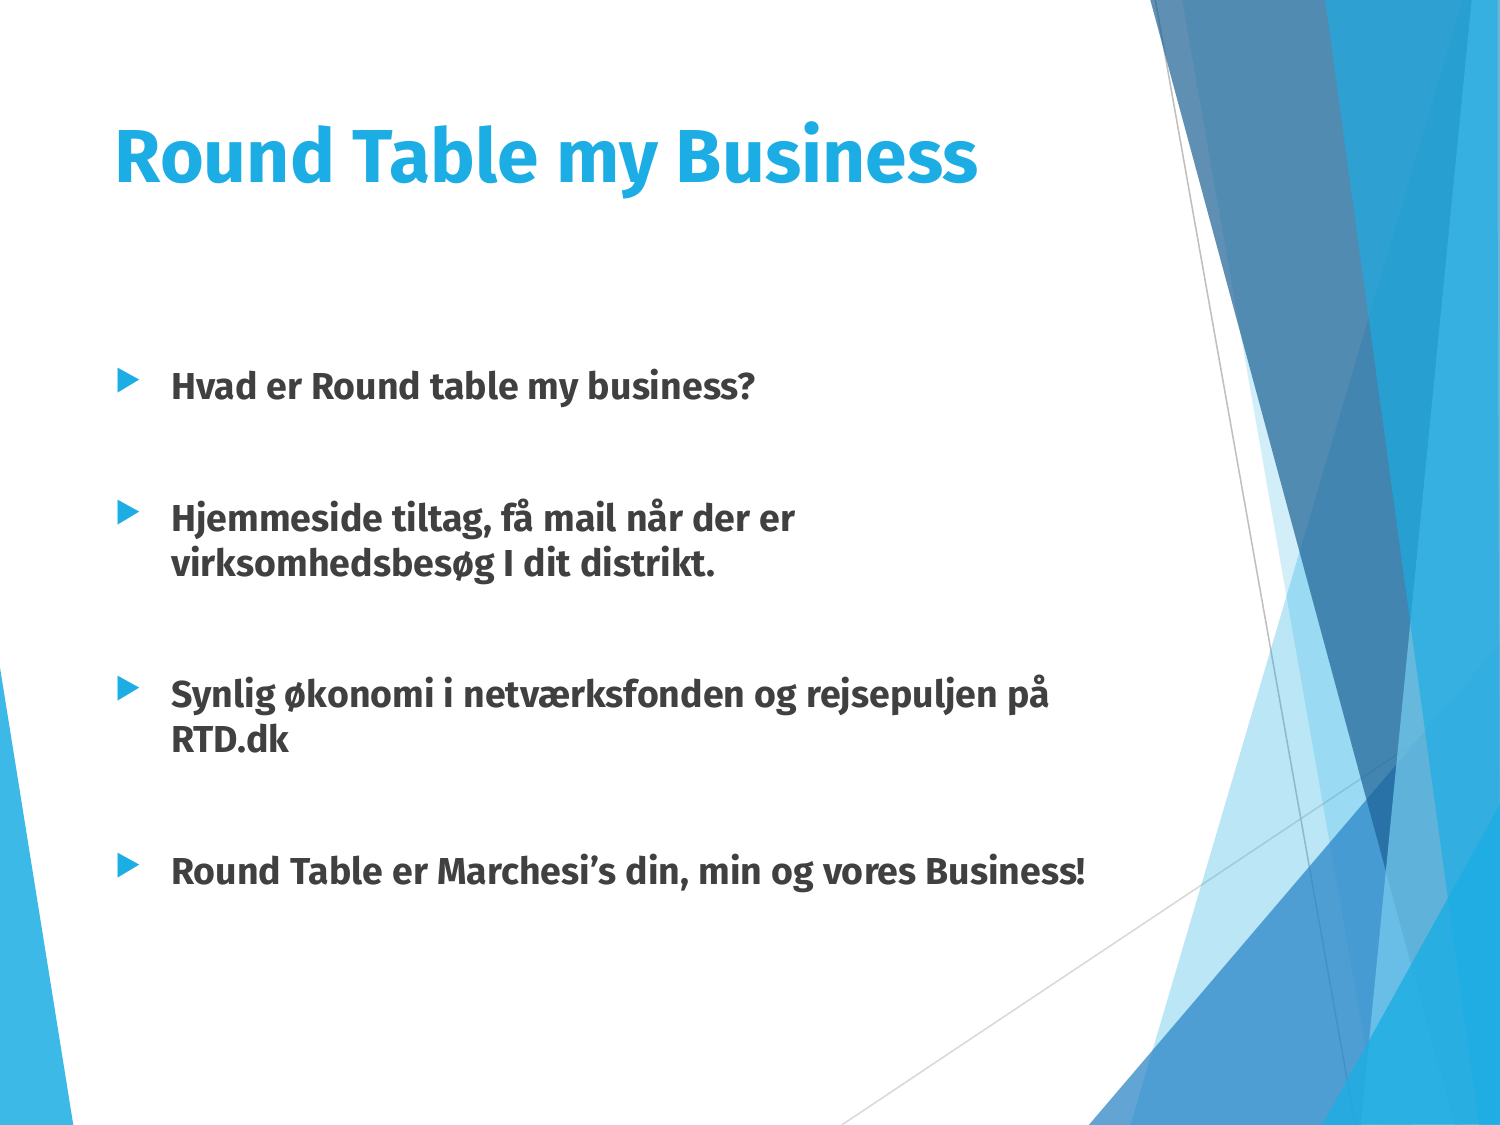

# Round Table my Business
Hvad er Round table my business?

Hjemmeside tiltag, få mail når der er virksomhedsbesøg I dit distrikt.

Synlig økonomi i netværksfonden og rejsepuljen på RTD.dk

Round Table er Marchesi’s din, min og vores Business!